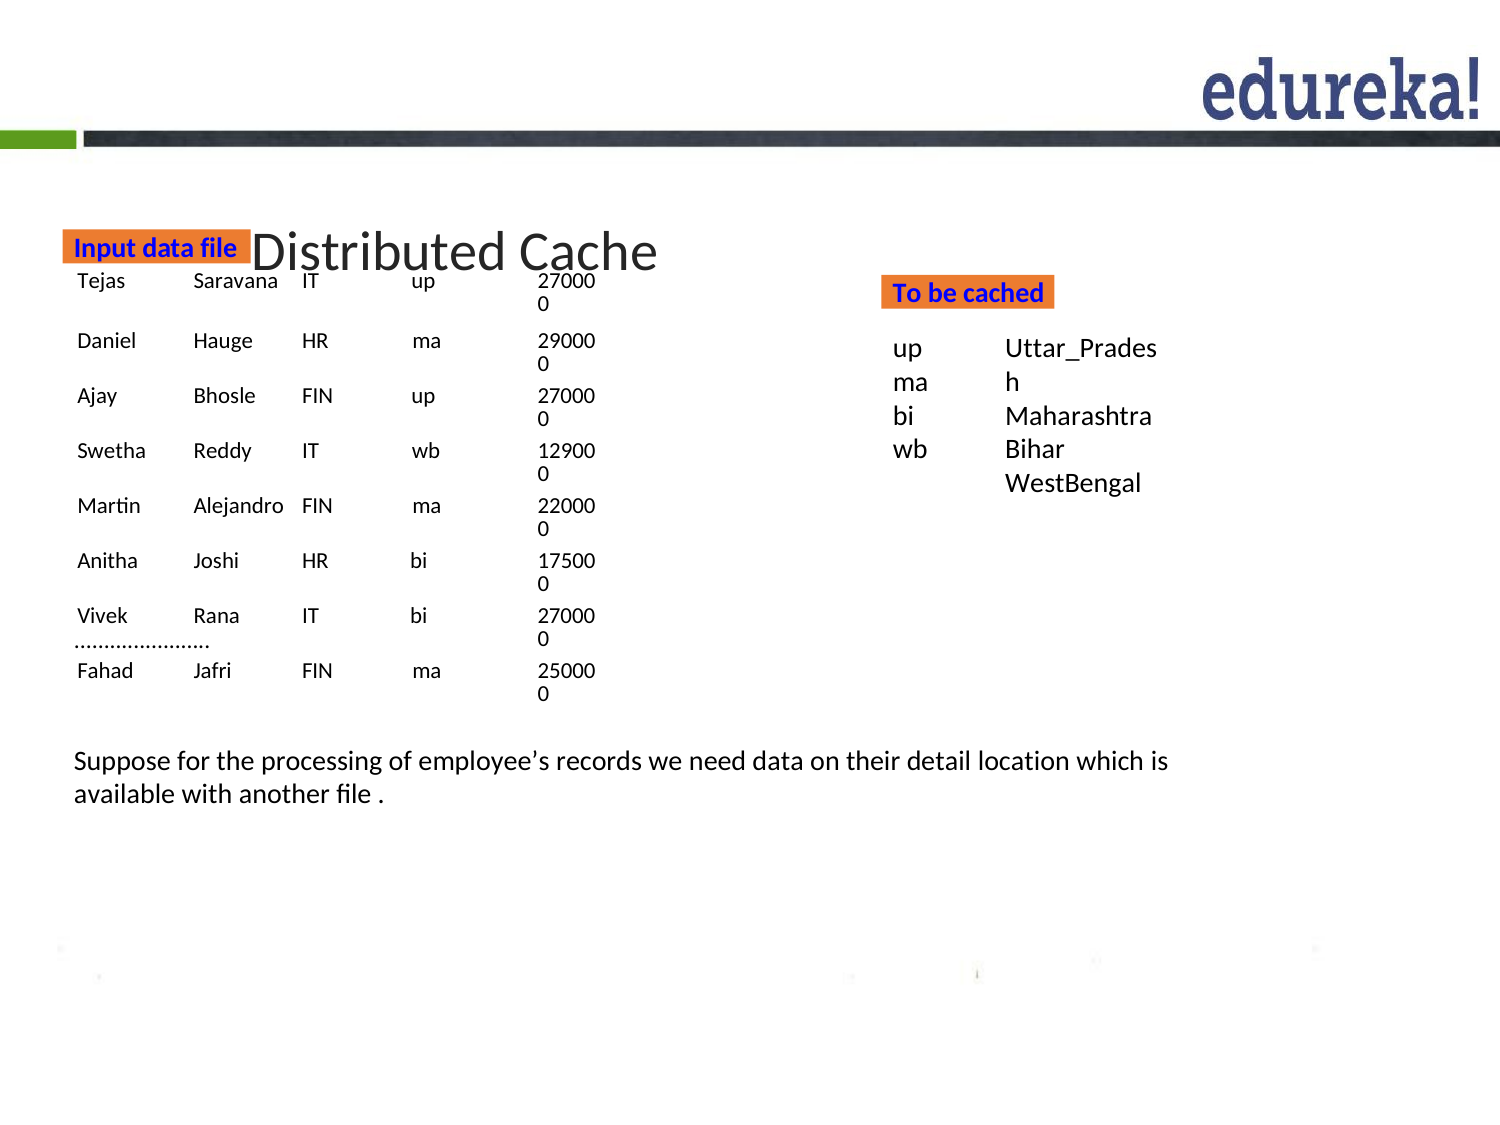

# Distributed Cache
Input data file
| Tejas | Saravana | IT | up | 270000 |
| --- | --- | --- | --- | --- |
| Daniel | Hauge | HR | ma | 290000 |
| Ajay | Bhosle | FIN | up | 270000 |
| Swetha | Reddy | IT | wb | 129000 |
| Martin | Alejandro | FIN | ma | 220000 |
| Anitha | Joshi | HR | bi | 175000 |
| Vivek | Rana | IT | bi | 270000 |
| Fahad | Jafri | FIN | ma | 250000 |
To be cached
up ma bi wb
Uttar_Pradesh Maharashtra Bihar WestBengal
.......................
Suppose for the processing of employee’s records we need data on their detail location which is available with another file .